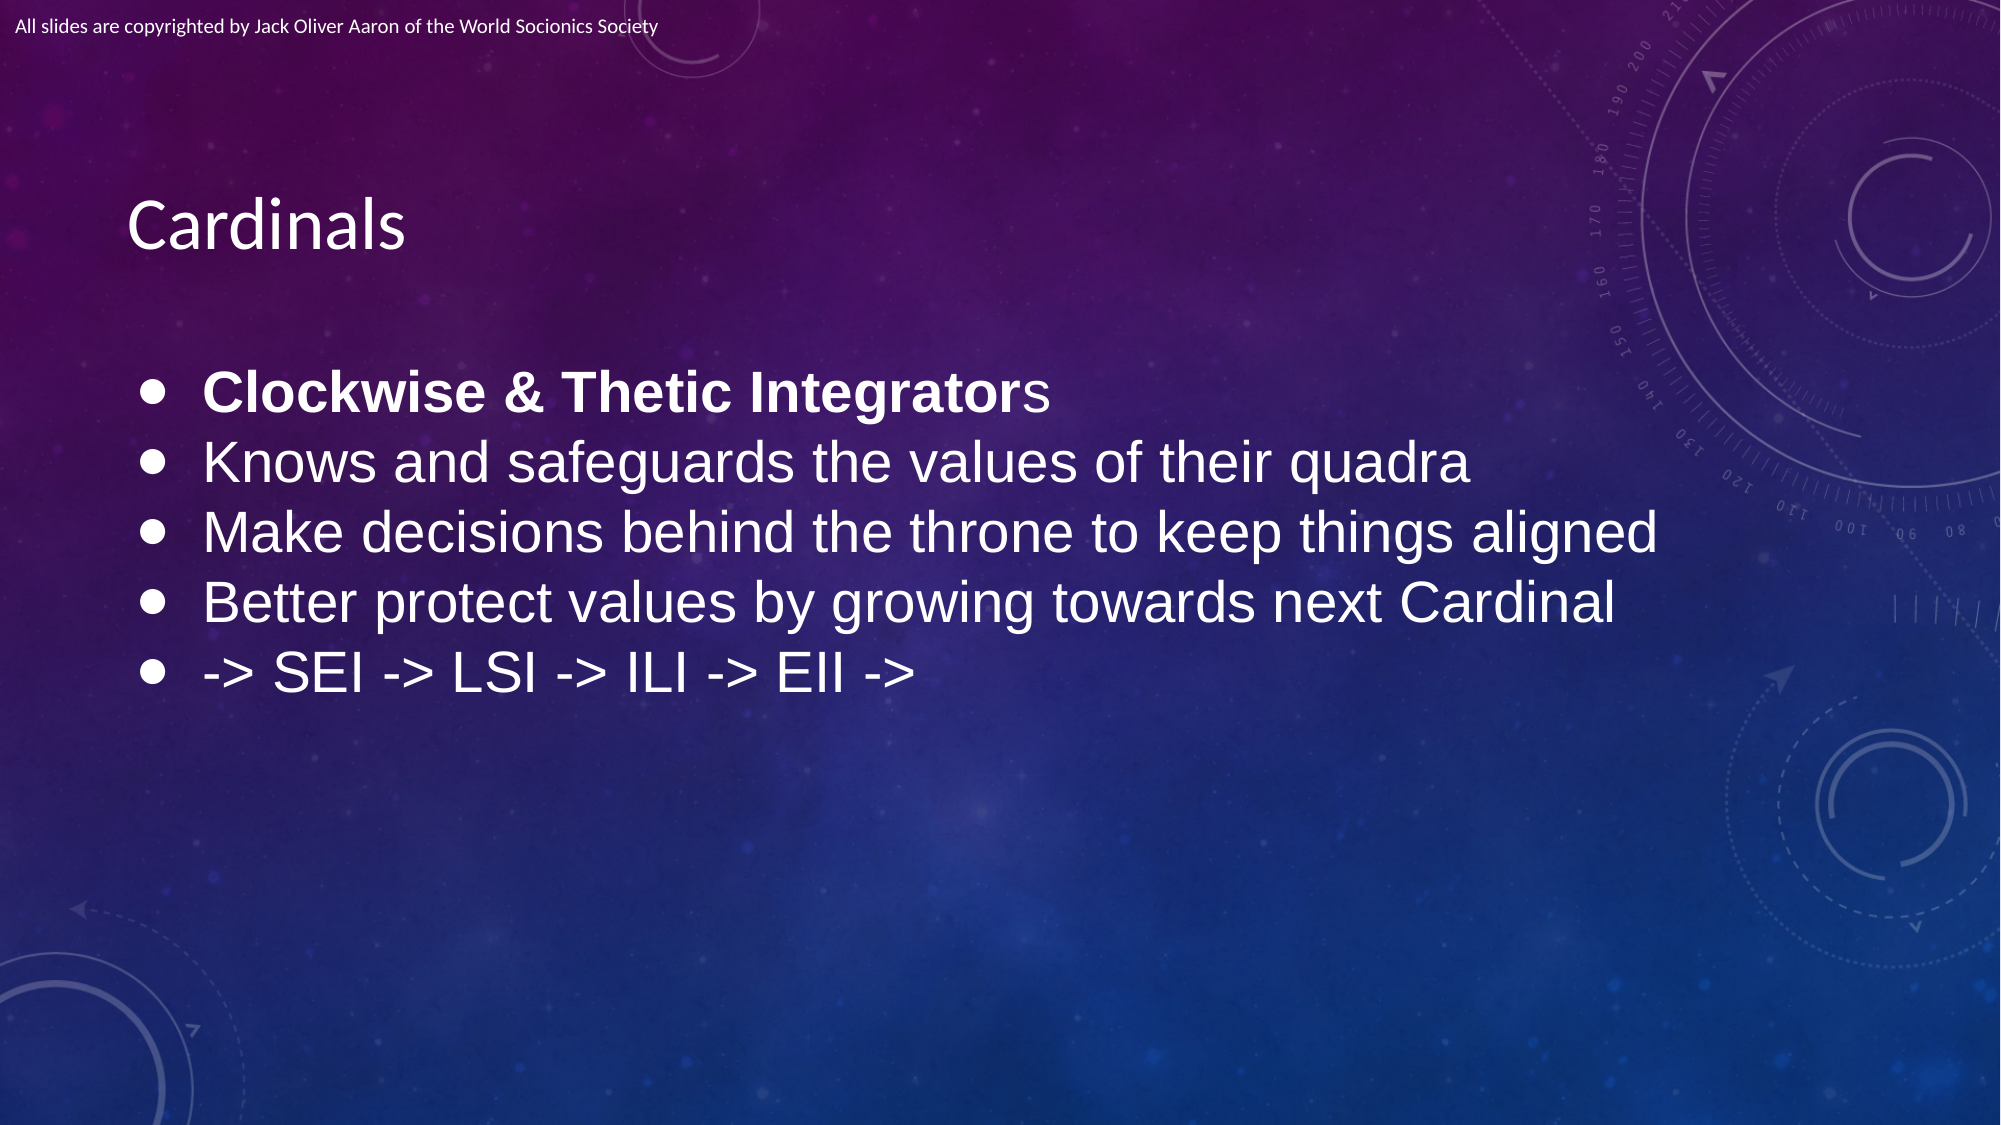

All slides are copyrighted by Jack Oliver Aaron of the World Socionics Society
# Cardinals
Clockwise & Thetic Integrators
Knows and safeguards the values of their quadra
Make decisions behind the throne to keep things aligned
Better protect values by growing towards next Cardinal
-> SEI -> LSI -> ILI -> EII ->